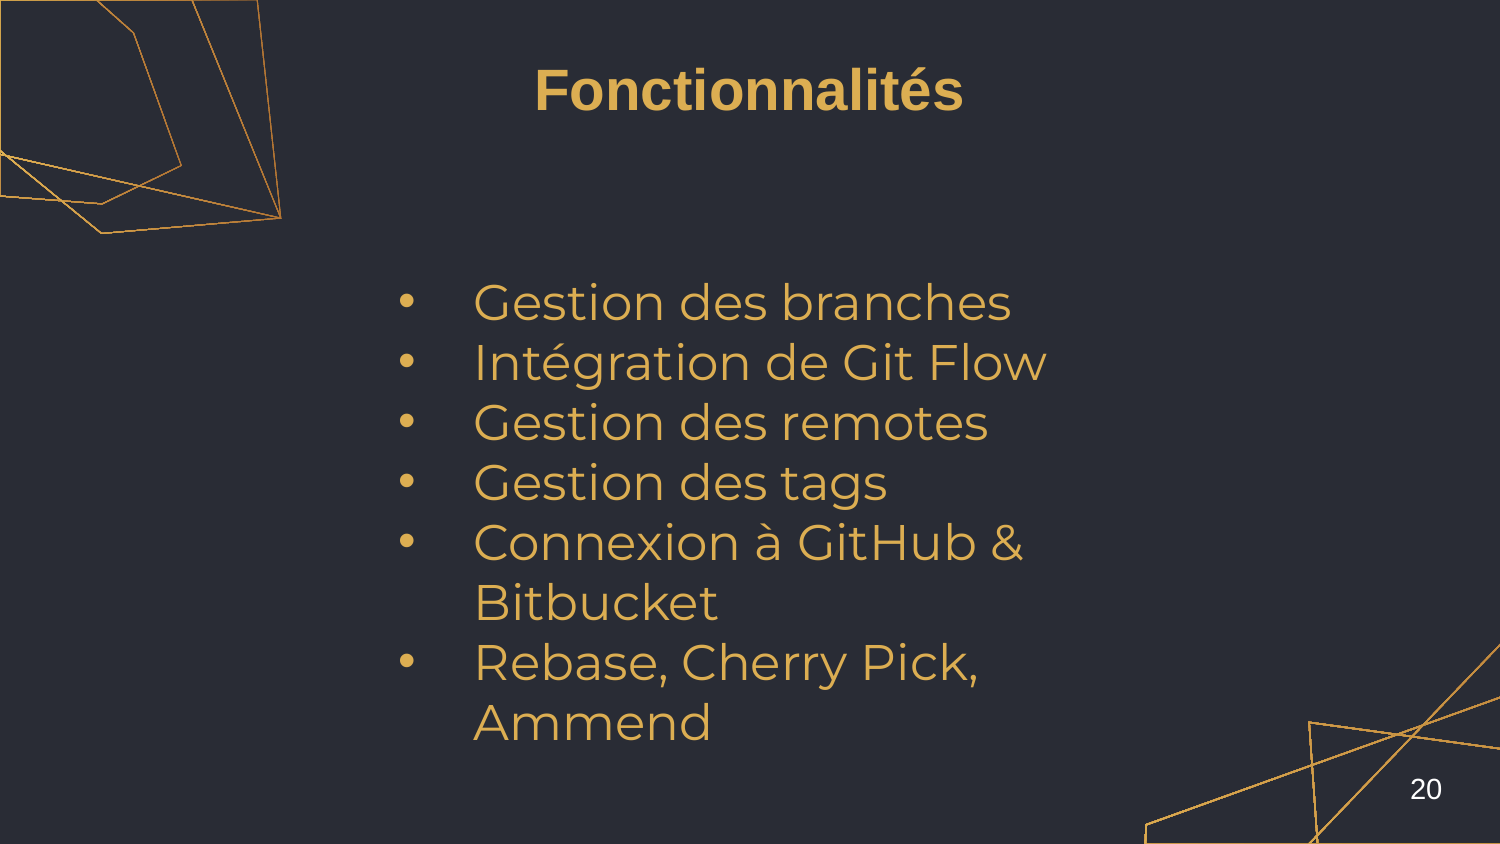

# Fonctionnalités
Gestion des branches
Intégration de Git Flow
Gestion des remotes
Gestion des tags
Connexion à GitHub & Bitbucket
Rebase, Cherry Pick, Ammend

20